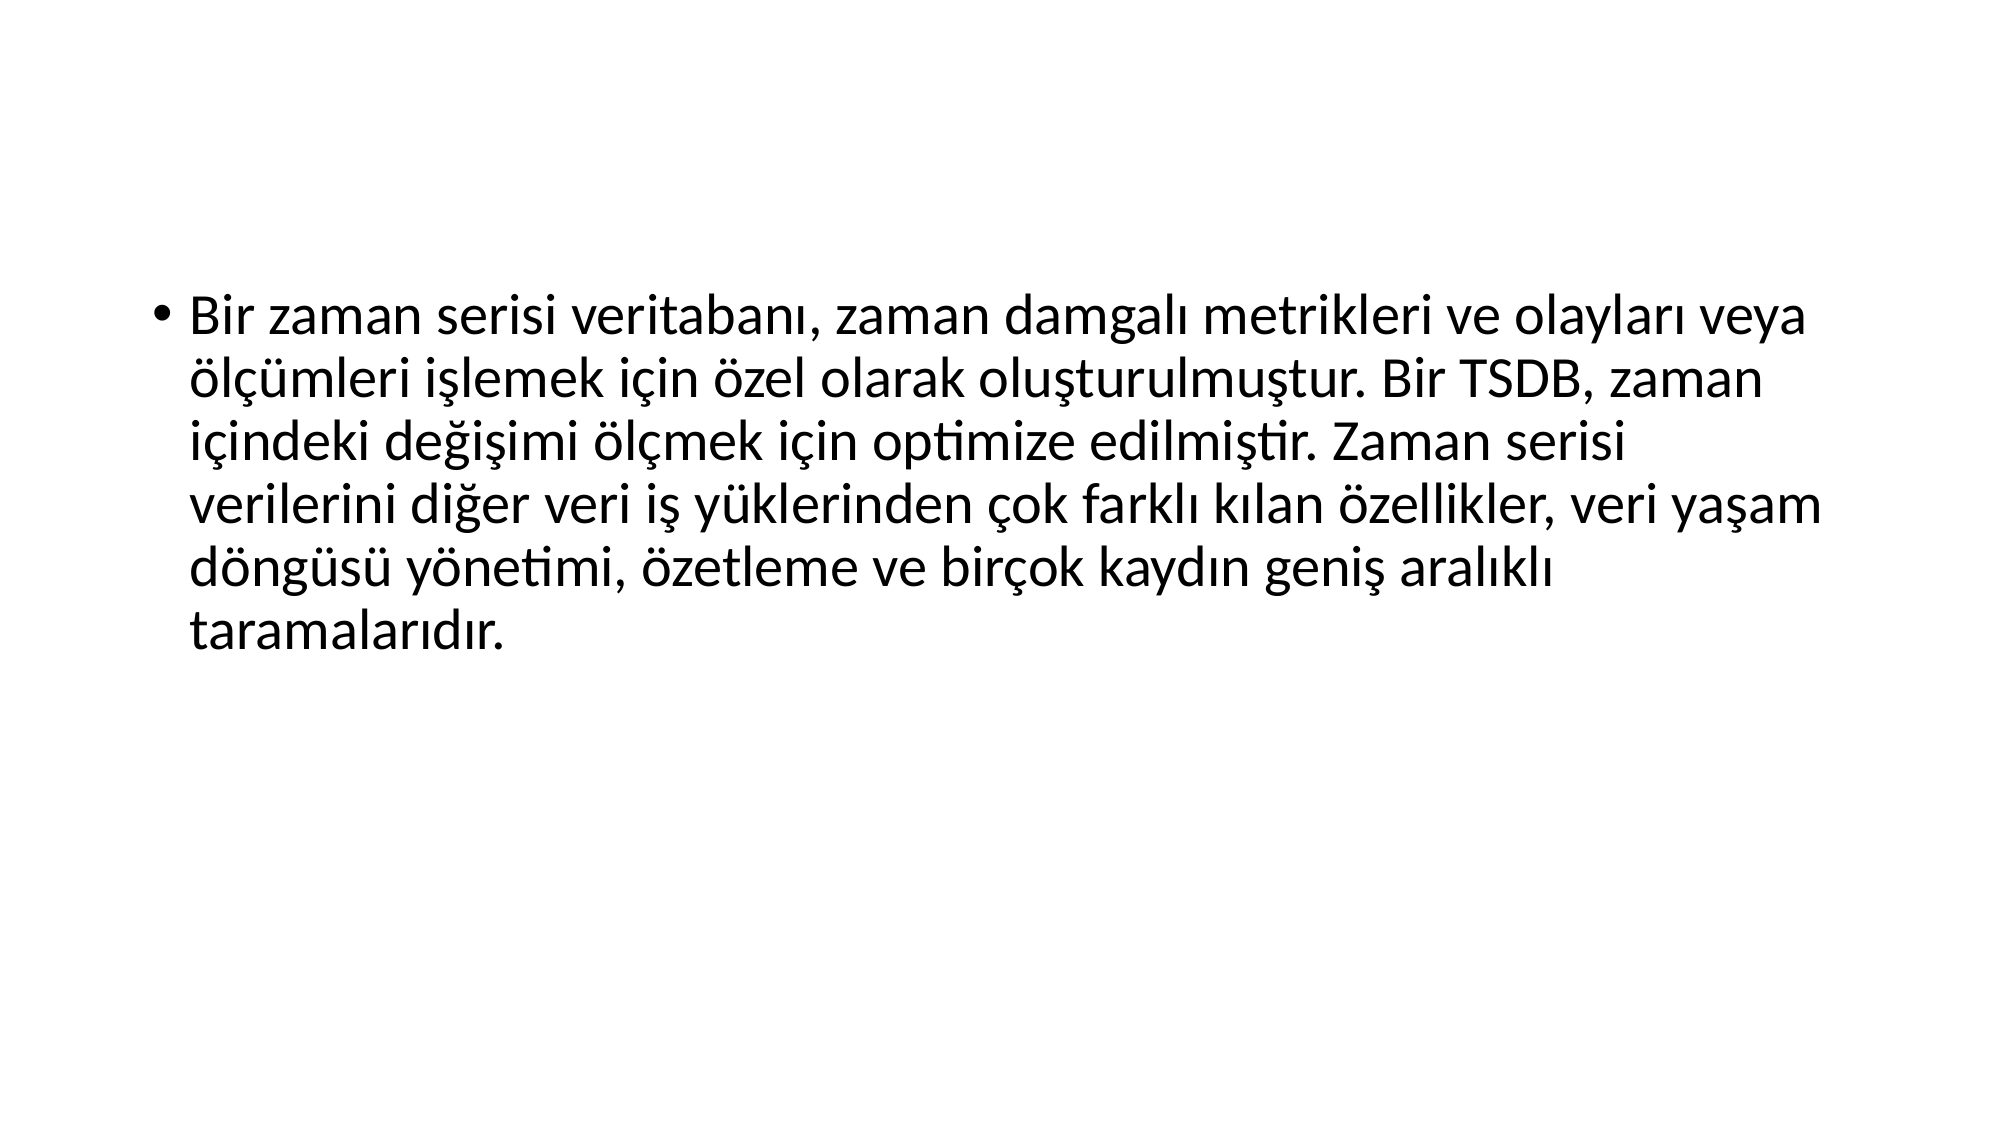

Bir zaman serisi veritabanı, zaman damgalı metrikleri ve olayları veya ölçümleri işlemek için özel olarak oluşturulmuştur. Bir TSDB, zaman içindeki değişimi ölçmek için optimize edilmiştir. Zaman serisi verilerini diğer veri iş yüklerinden çok farklı kılan özellikler, veri yaşam döngüsü yönetimi, özetleme ve birçok kaydın geniş aralıklı taramalarıdır.